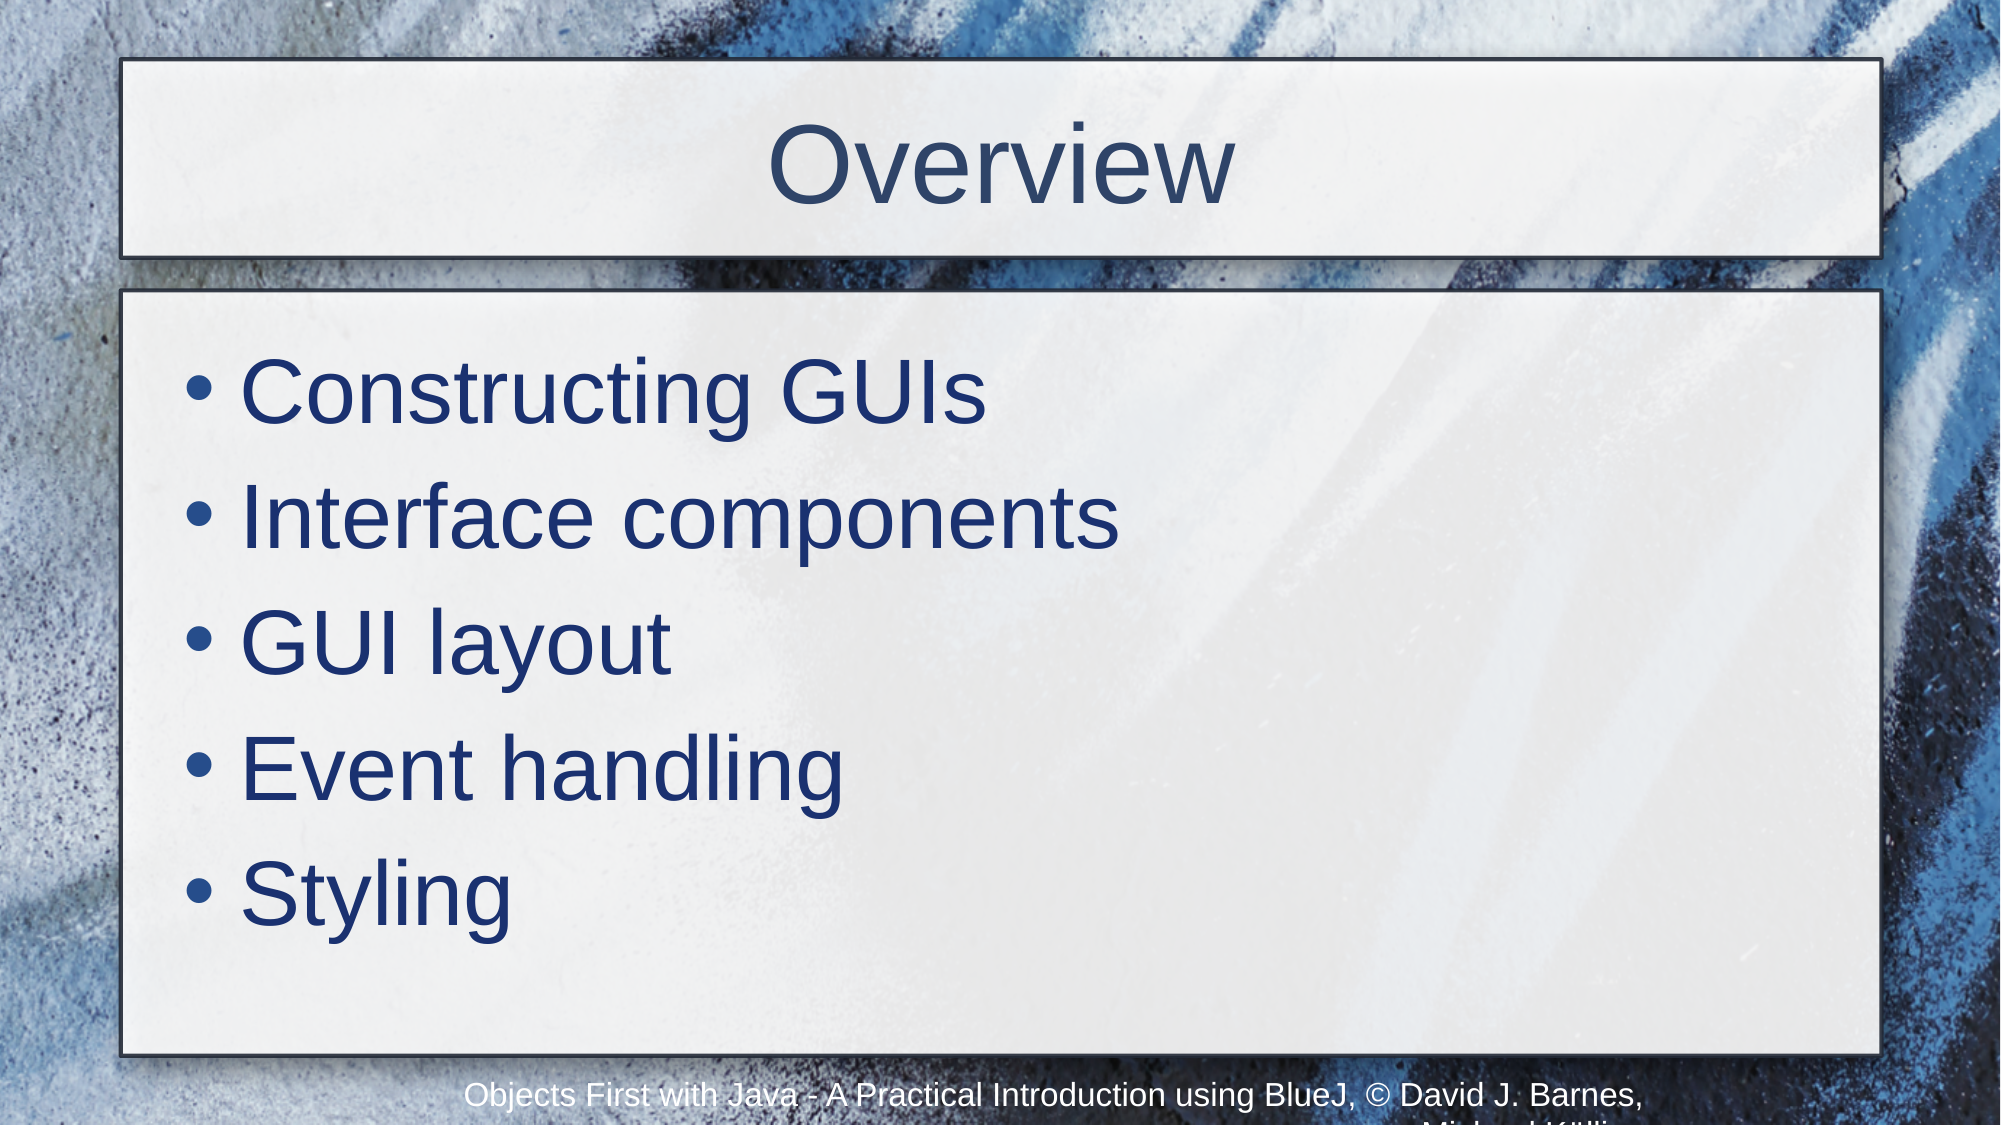

# Overview
Constructing GUIs
Interface components
GUI layout
Event handling
Styling